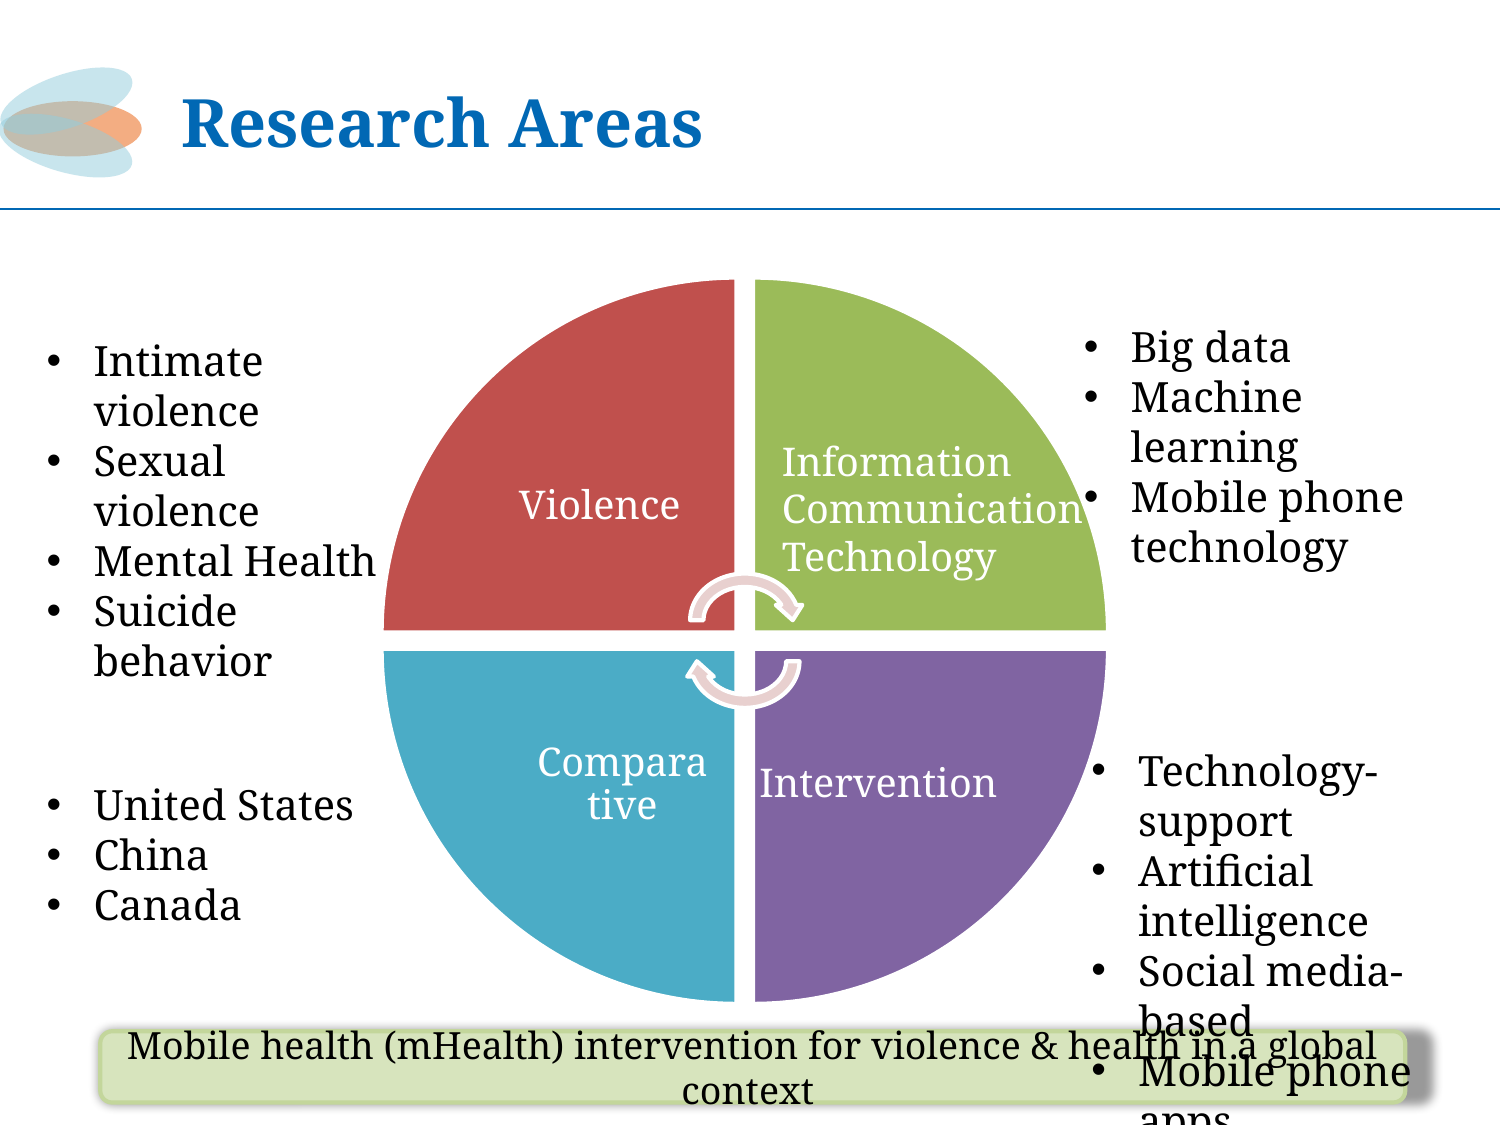

Research Areas

Violence

   Intervention
Comparative
Big data
Machine learning
Mobile phone technology

Intimate violence
Sexual violence
Mental Health
Suicide behavior

Information
Communication
Technology

Technology-support
Artificial intelligence
Social media-based
Mobile phone apps

United States
China
Canada

Mobile health (mHealth) intervention for violence & health in a global context